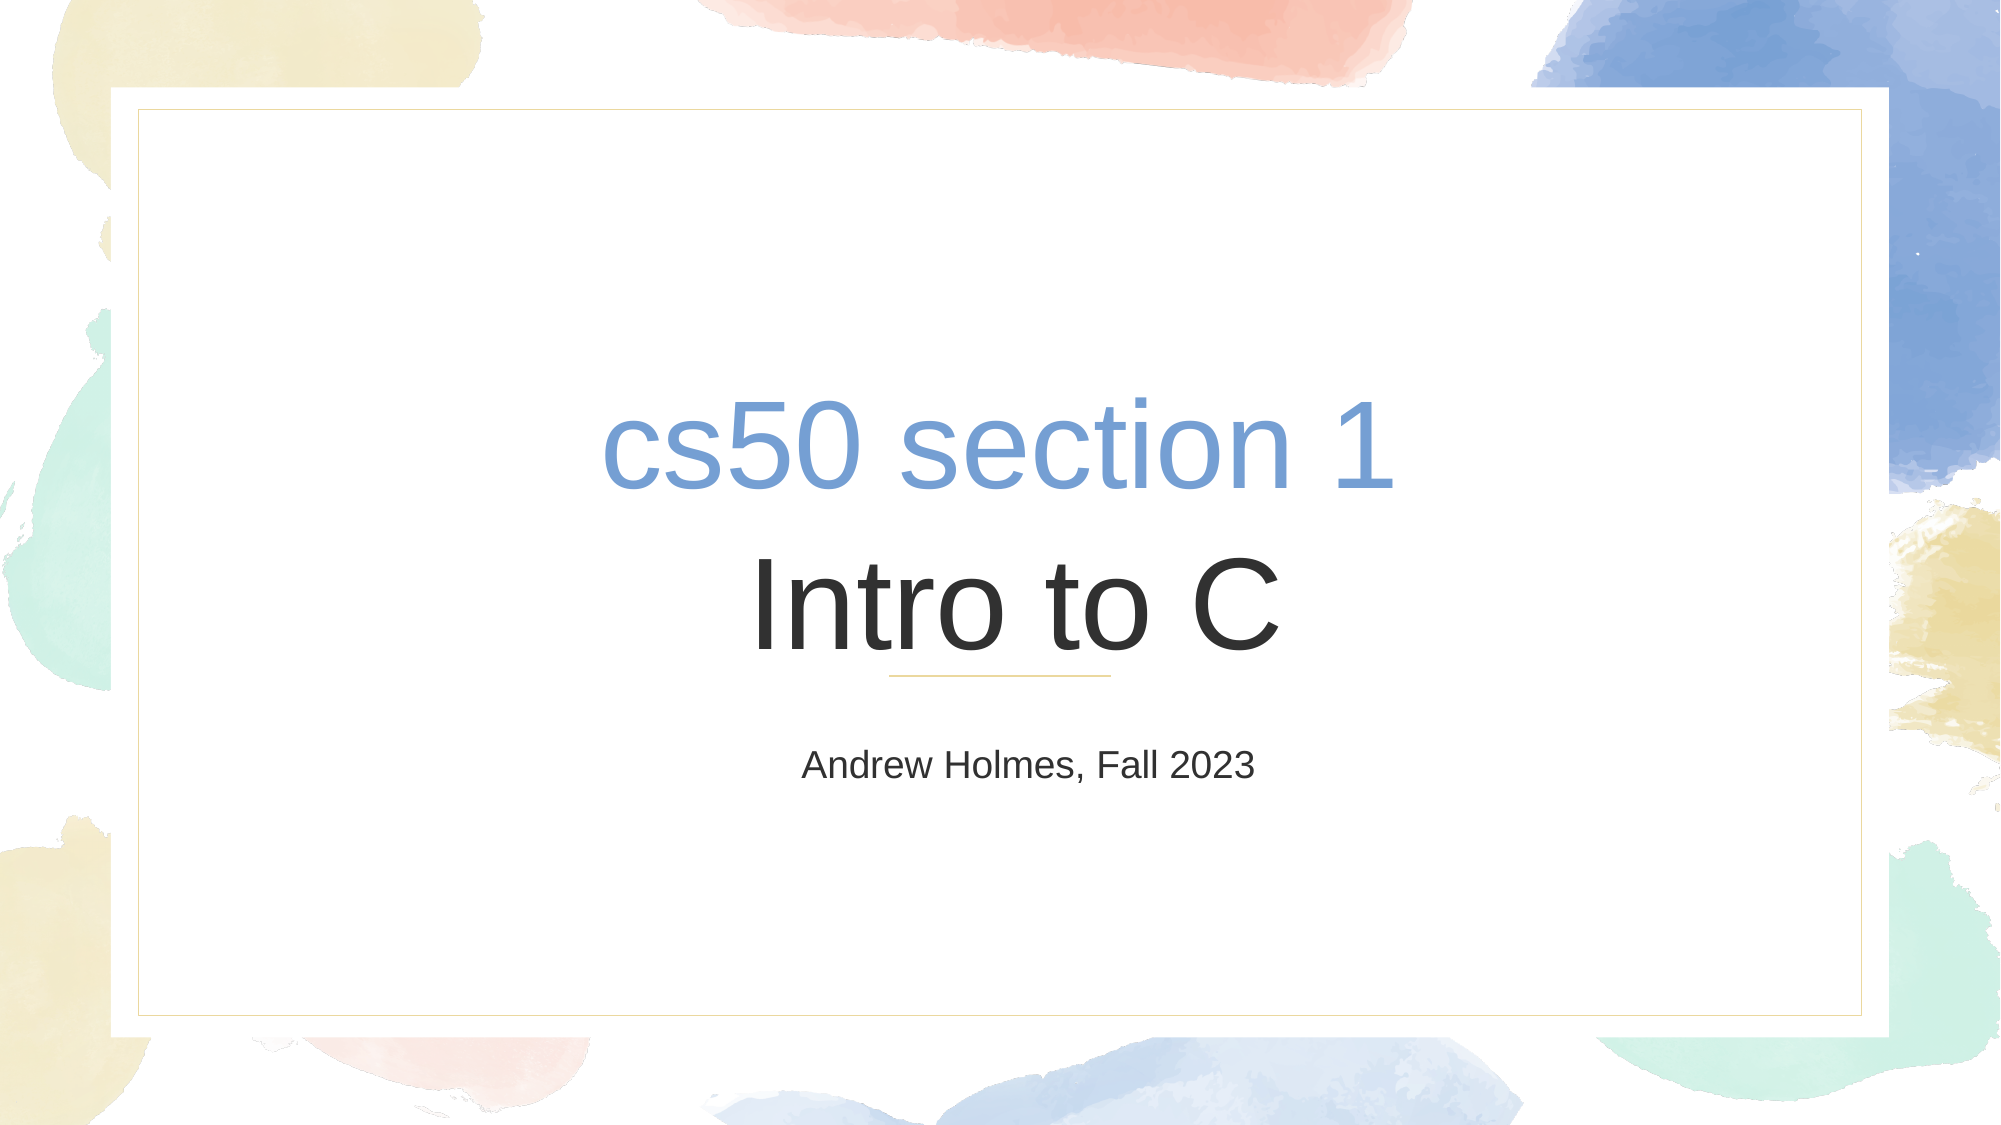

cs50 section 1
Intro to C
Andrew Holmes, Fall 2023